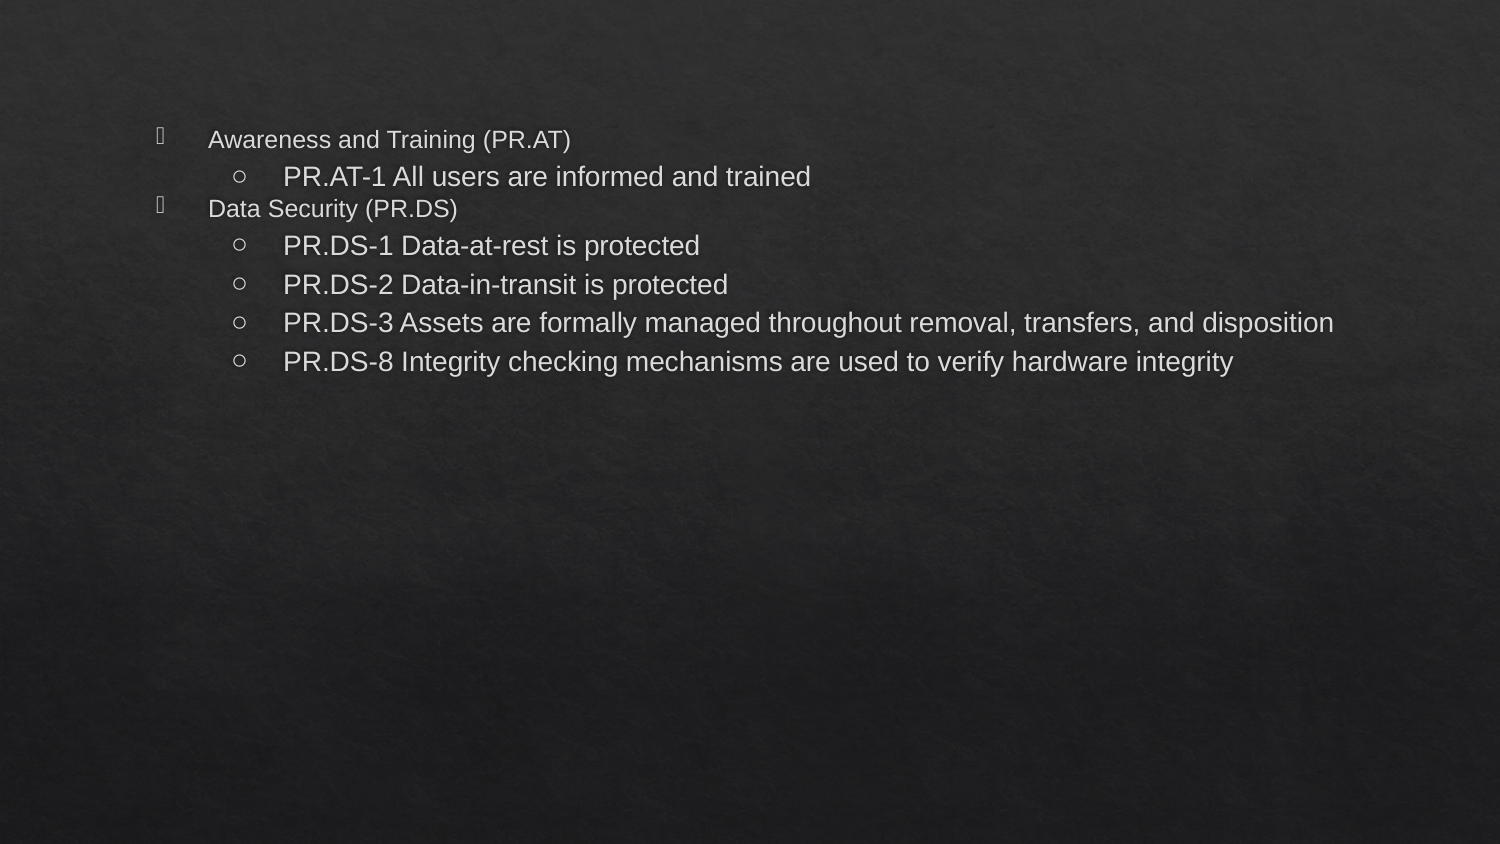

Awareness and Training (PR.AT)
PR.AT-1 All users are informed and trained
Data Security (PR.DS)
PR.DS-1 Data-at-rest is protected
PR.DS-2 Data-in-transit is protected
PR.DS-3 Assets are formally managed throughout removal, transfers, and disposition
PR.DS-8 Integrity checking mechanisms are used to verify hardware integrity